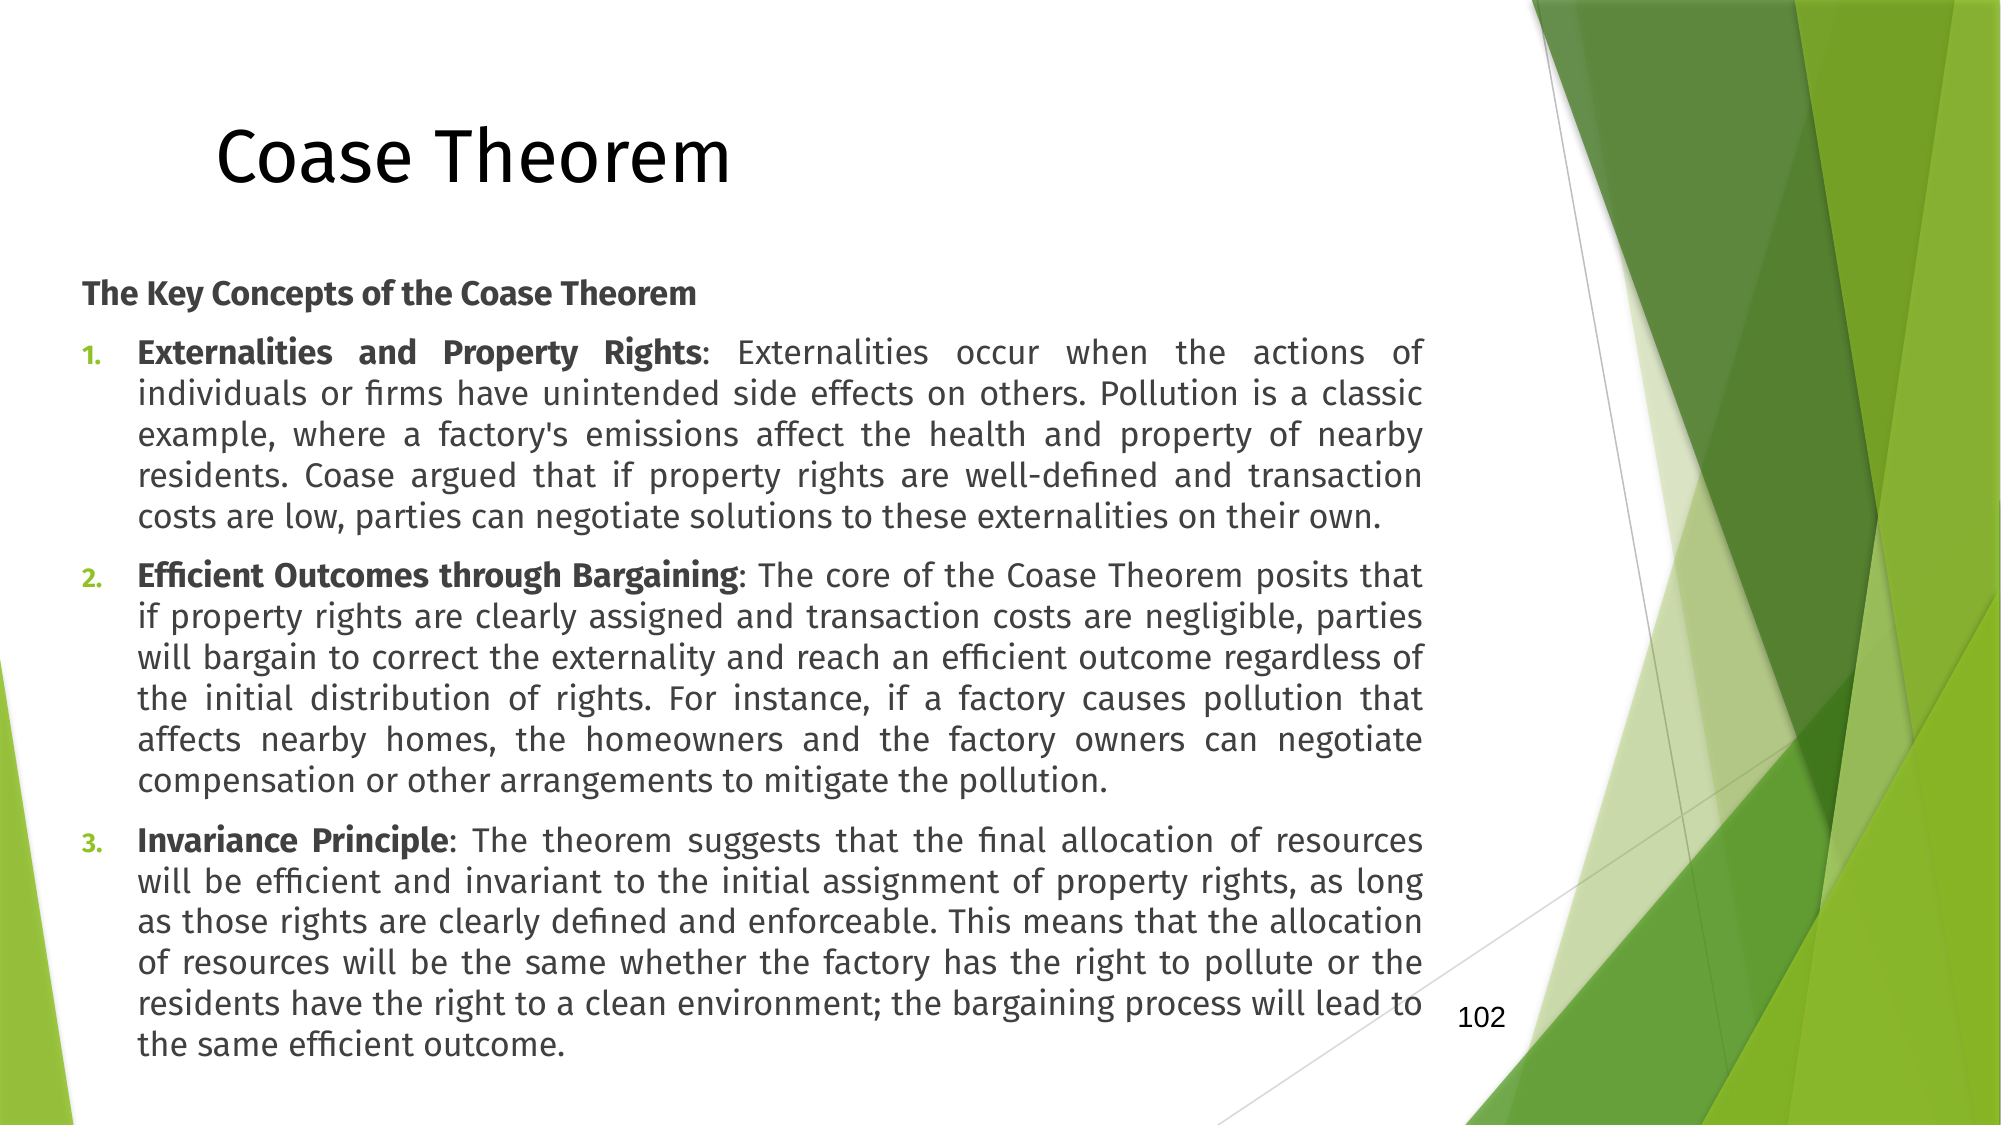

102
# Coase Theorem
The Key Concepts of the Coase Theorem
Externalities and Property Rights: Externalities occur when the actions of individuals or firms have unintended side effects on others. Pollution is a classic example, where a factory's emissions affect the health and property of nearby residents. Coase argued that if property rights are well-defined and transaction costs are low, parties can negotiate solutions to these externalities on their own.
Efficient Outcomes through Bargaining: The core of the Coase Theorem posits that if property rights are clearly assigned and transaction costs are negligible, parties will bargain to correct the externality and reach an efficient outcome regardless of the initial distribution of rights. For instance, if a factory causes pollution that affects nearby homes, the homeowners and the factory owners can negotiate compensation or other arrangements to mitigate the pollution.
Invariance Principle: The theorem suggests that the final allocation of resources will be efficient and invariant to the initial assignment of property rights, as long as those rights are clearly defined and enforceable. This means that the allocation of resources will be the same whether the factory has the right to pollute or the residents have the right to a clean environment; the bargaining process will lead to the same efficient outcome.